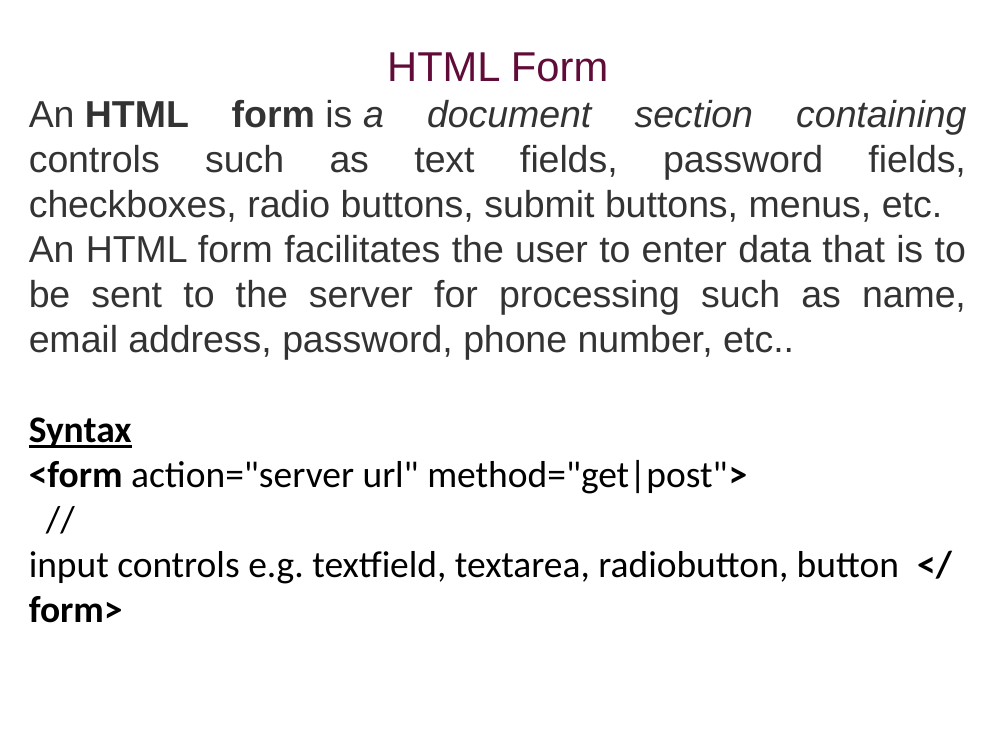

HTML Form
An HTML form is a document section containing controls such as text fields, password fields, checkboxes, radio buttons, submit buttons, menus, etc.
An HTML form facilitates the user to enter data that is to be sent to the server for processing such as name, email address, password, phone number, etc..

Syntax
<form action="server url" method="get|post">
  //input controls e.g. textfield, textarea, radiobutton, button  </form>